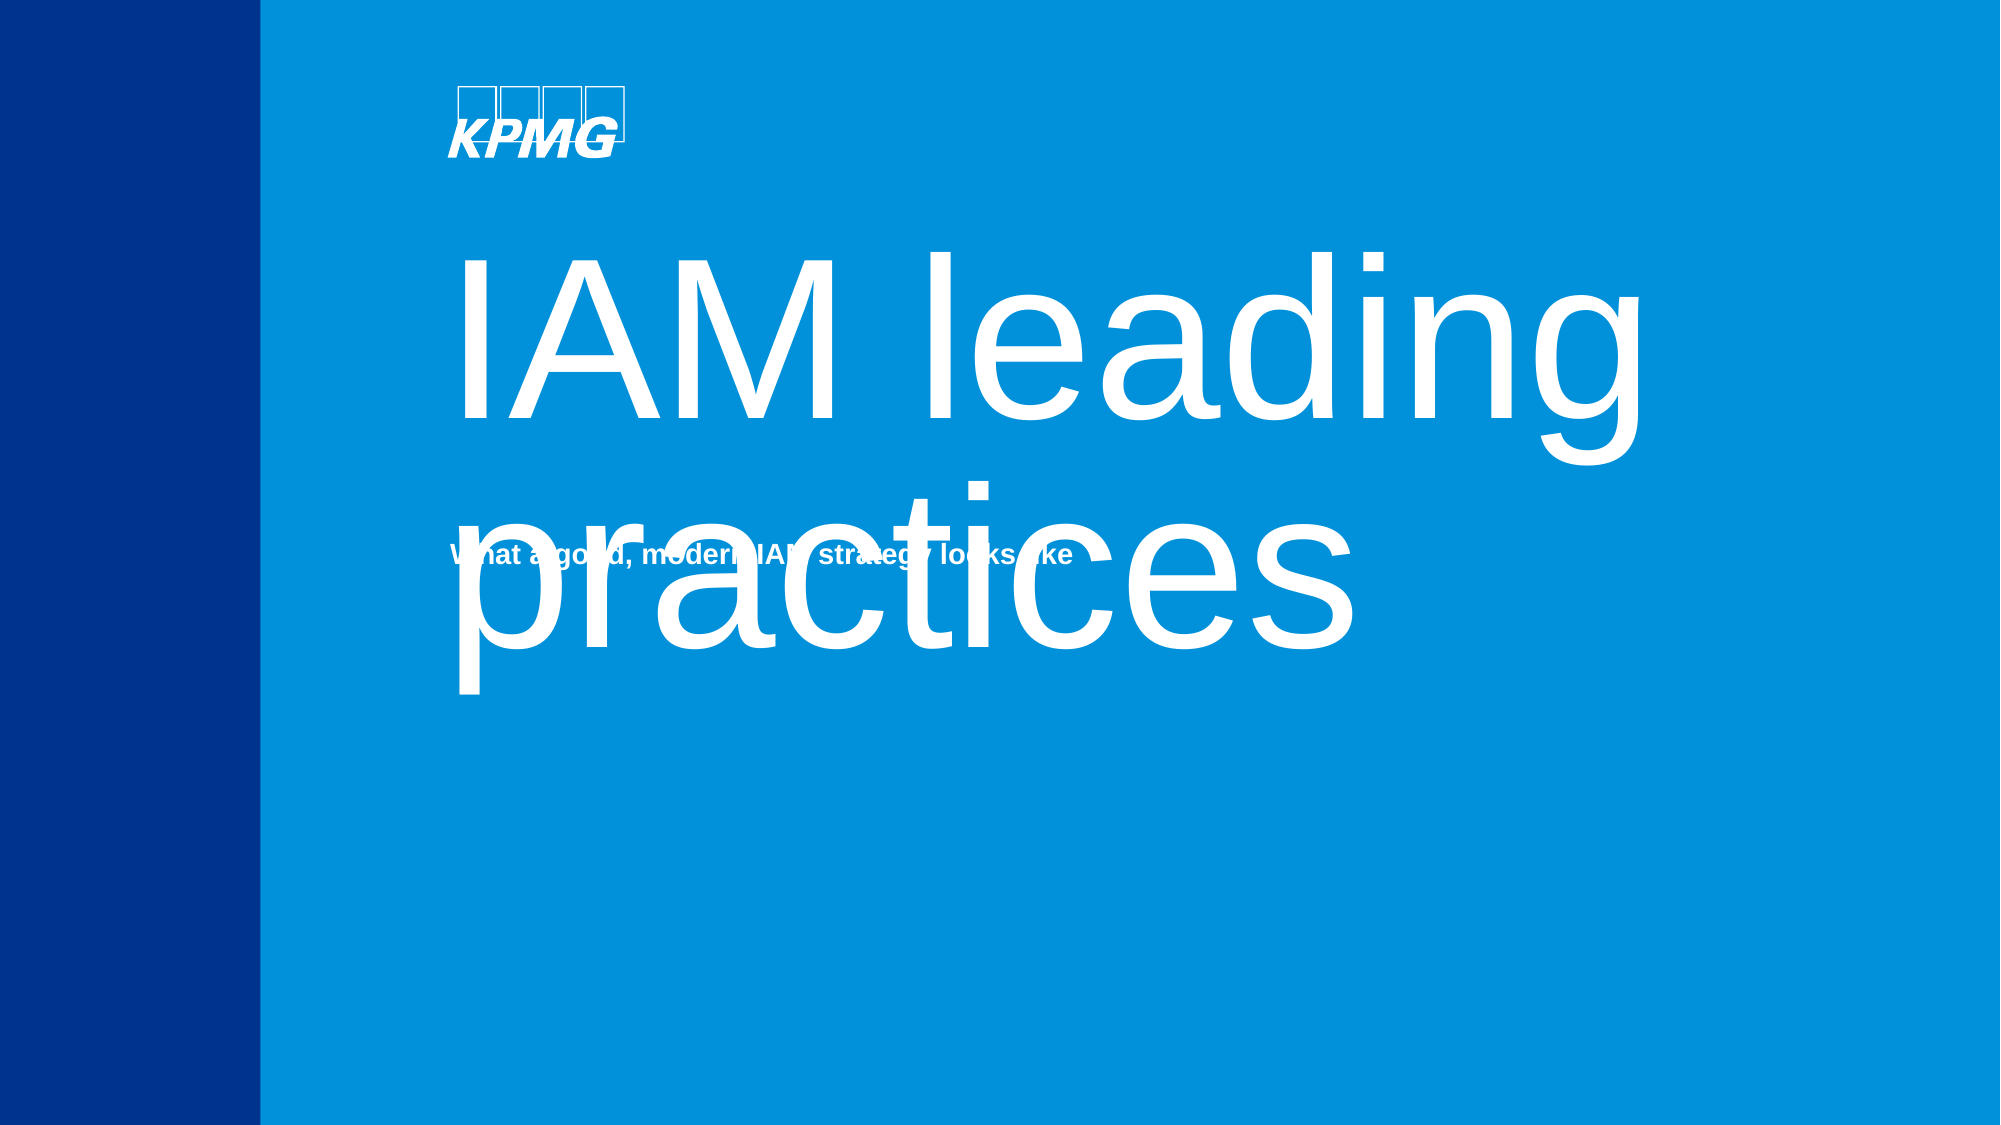

# IAM leading practices
What a good, modern IAM strategy looks like